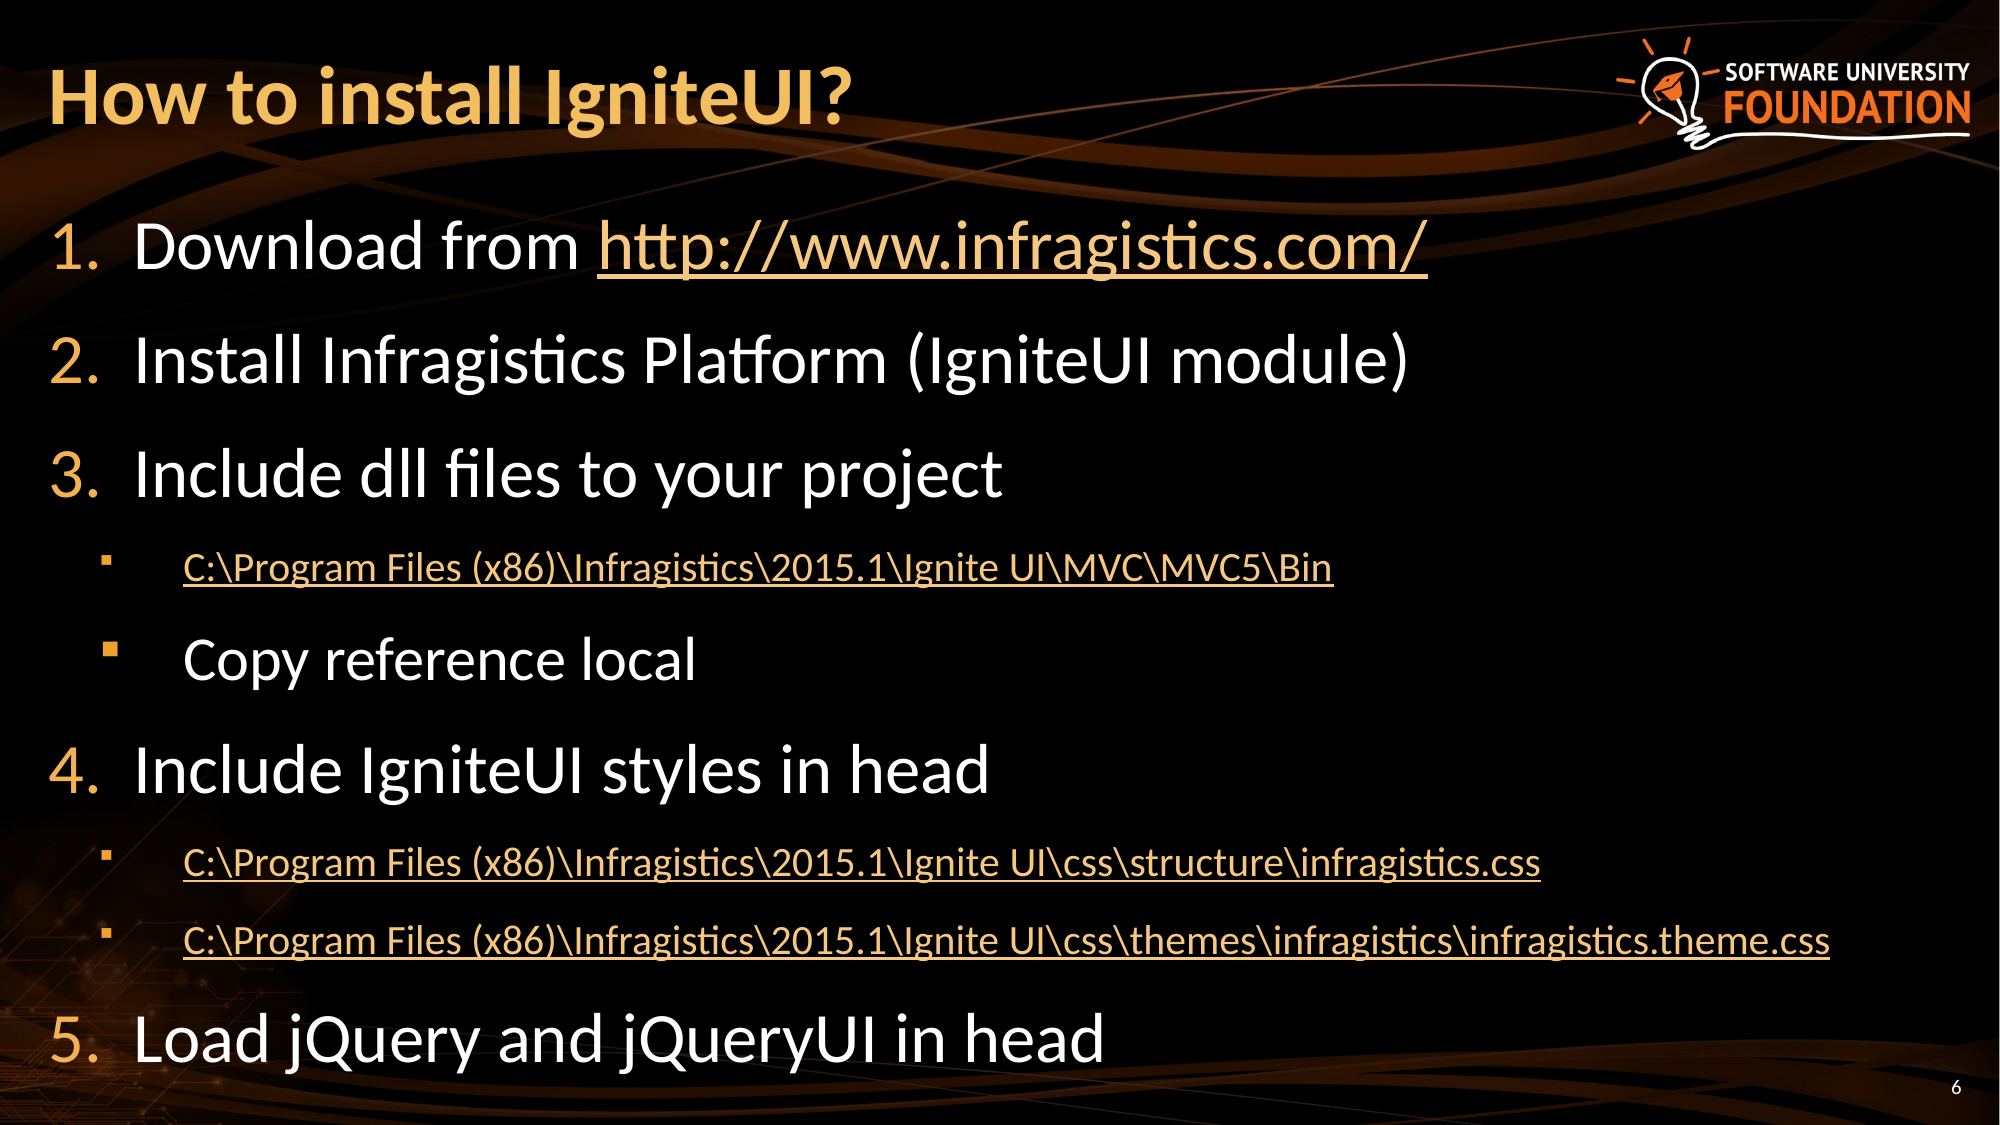

# How to install IgniteUI?
Download from http://www.infragistics.com/
Install Infragistics Platform (IgniteUI module)
Include dll files to your project
C:\Program Files (x86)\Infragistics\2015.1\Ignite UI\MVC\MVC5\Bin
Copy reference local
Include IgniteUI styles in head
C:\Program Files (x86)\Infragistics\2015.1\Ignite UI\css\structure\infragistics.css
C:\Program Files (x86)\Infragistics\2015.1\Ignite UI\css\themes\infragistics\infragistics.theme.css
Load jQuery and jQueryUI in head
6